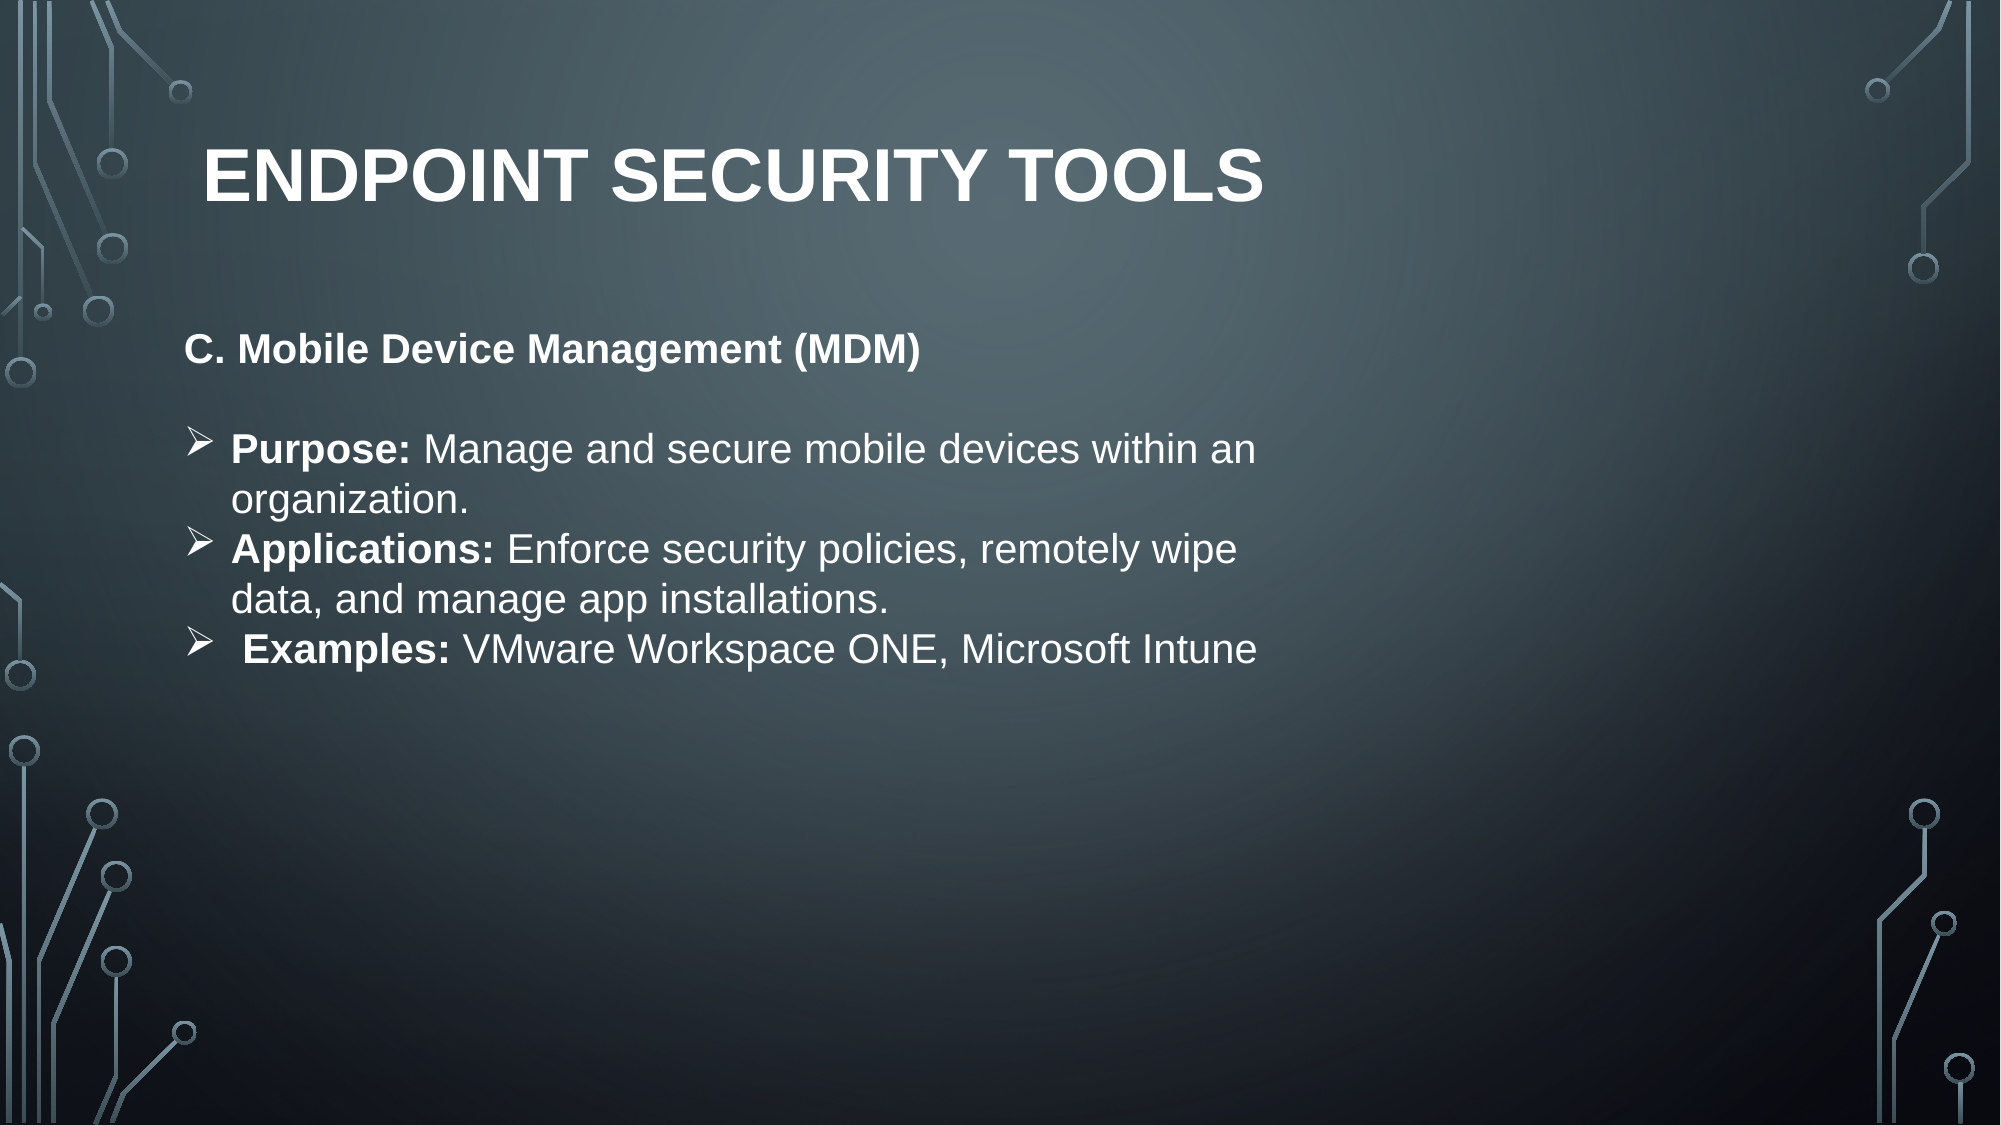

# Endpoint Security Tools
C. Mobile Device Management (MDM)

Purpose: Manage and secure mobile devices within an organization.
Applications: Enforce security policies, remotely wipe data, and manage app installations.
 Examples: VMware Workspace ONE, Microsoft Intune